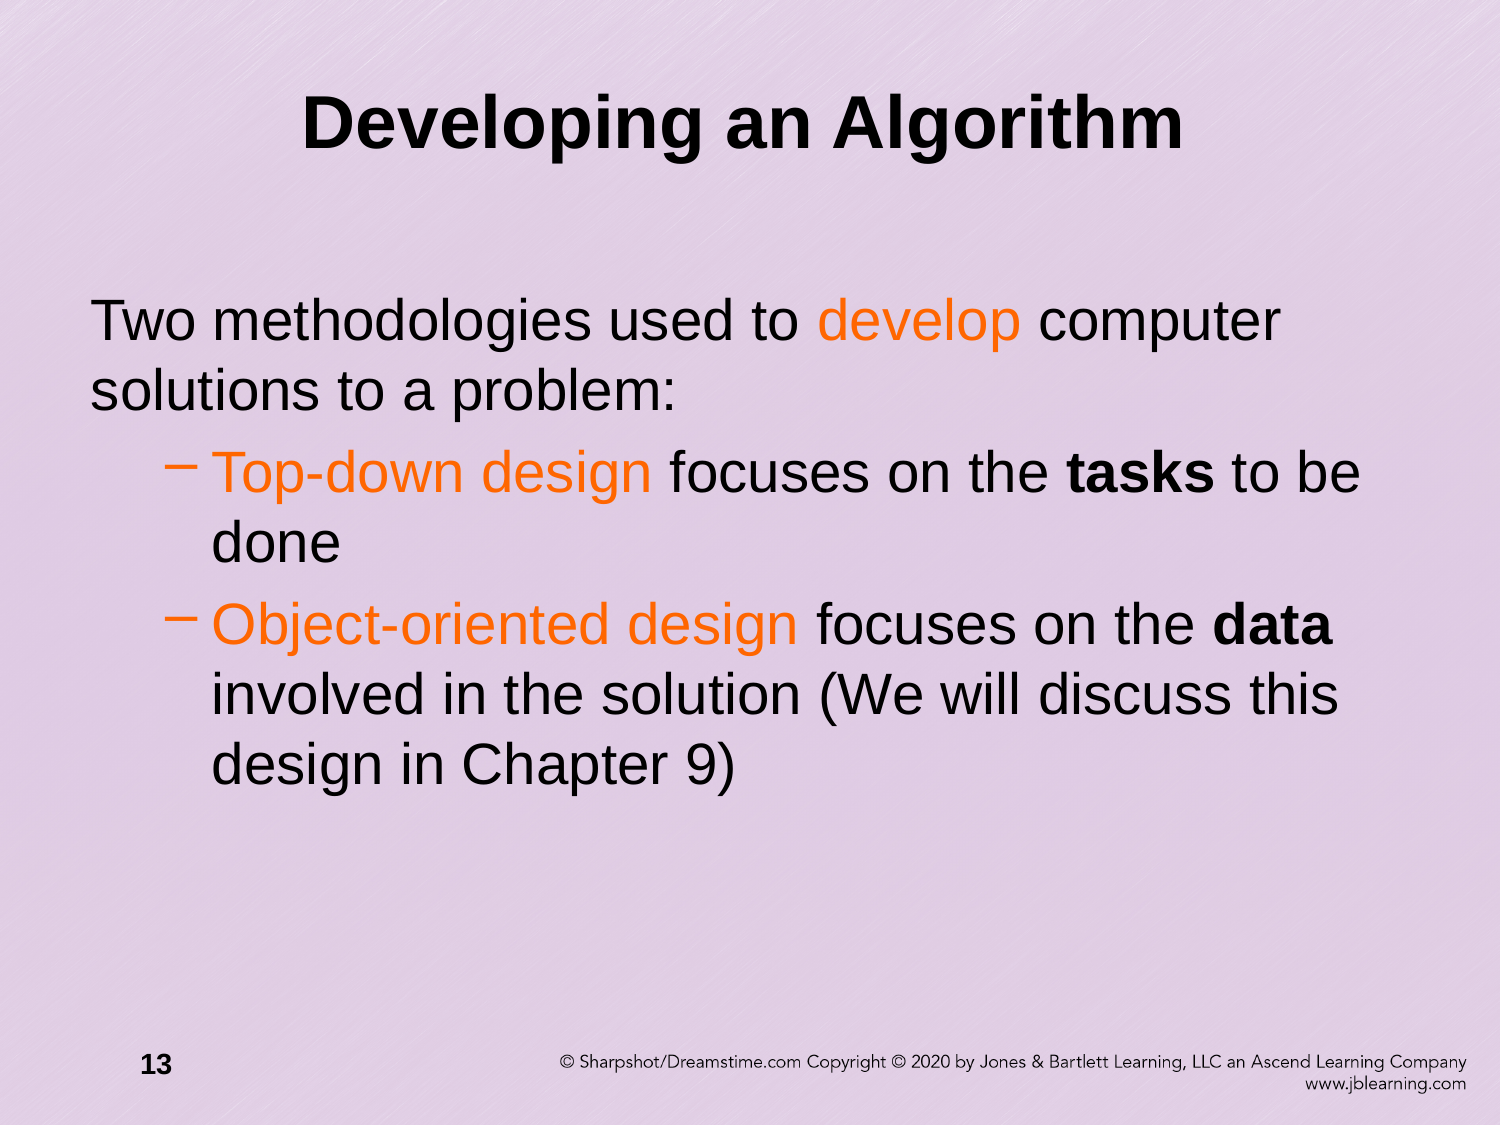

# Developing an Algorithm
Two methodologies used to develop computer solutions to a problem:
Top-down design focuses on the tasks to be done
Object-oriented design focuses on the data involved in the solution (We will discuss this design in Chapter 9)

13